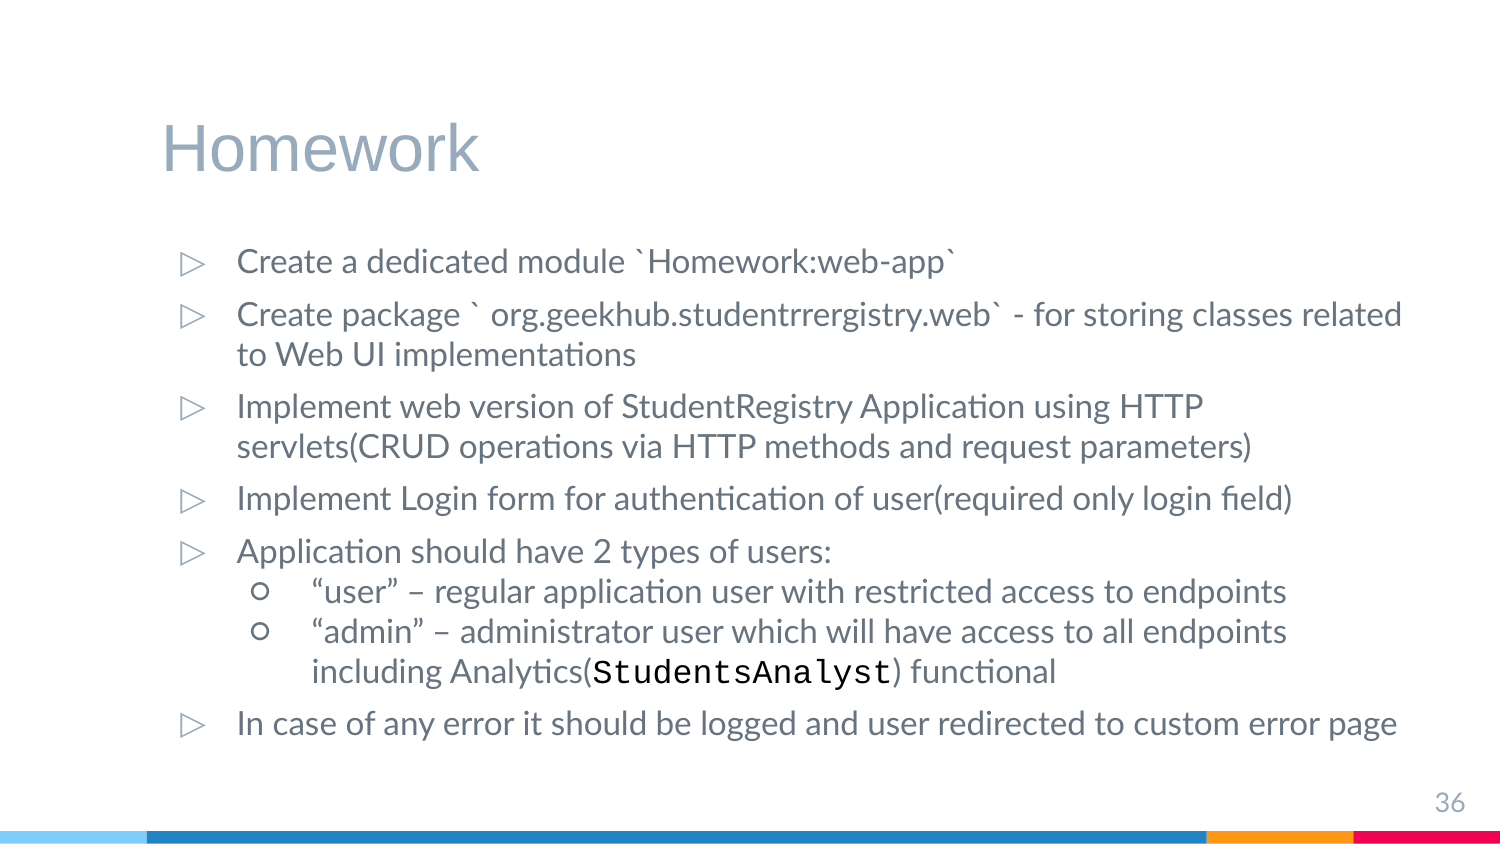

# Homework
Create a dedicated module `Homework:web-app`
Create package ` org.geekhub.studentrrergistry.web` - for storing classes related to Web UI implementations
Implement web version of StudentRegistry Application using HTTP servlets(CRUD operations via HTTP methods and request parameters)
Implement Login form for authentication of user(required only login field)
Application should have 2 types of users:
“user” – regular application user with restricted access to endpoints
“admin” – administrator user which will have access to all endpoints including Analytics(StudentsAnalyst) functional
In case of any error it should be logged and user redirected to custom error page
36